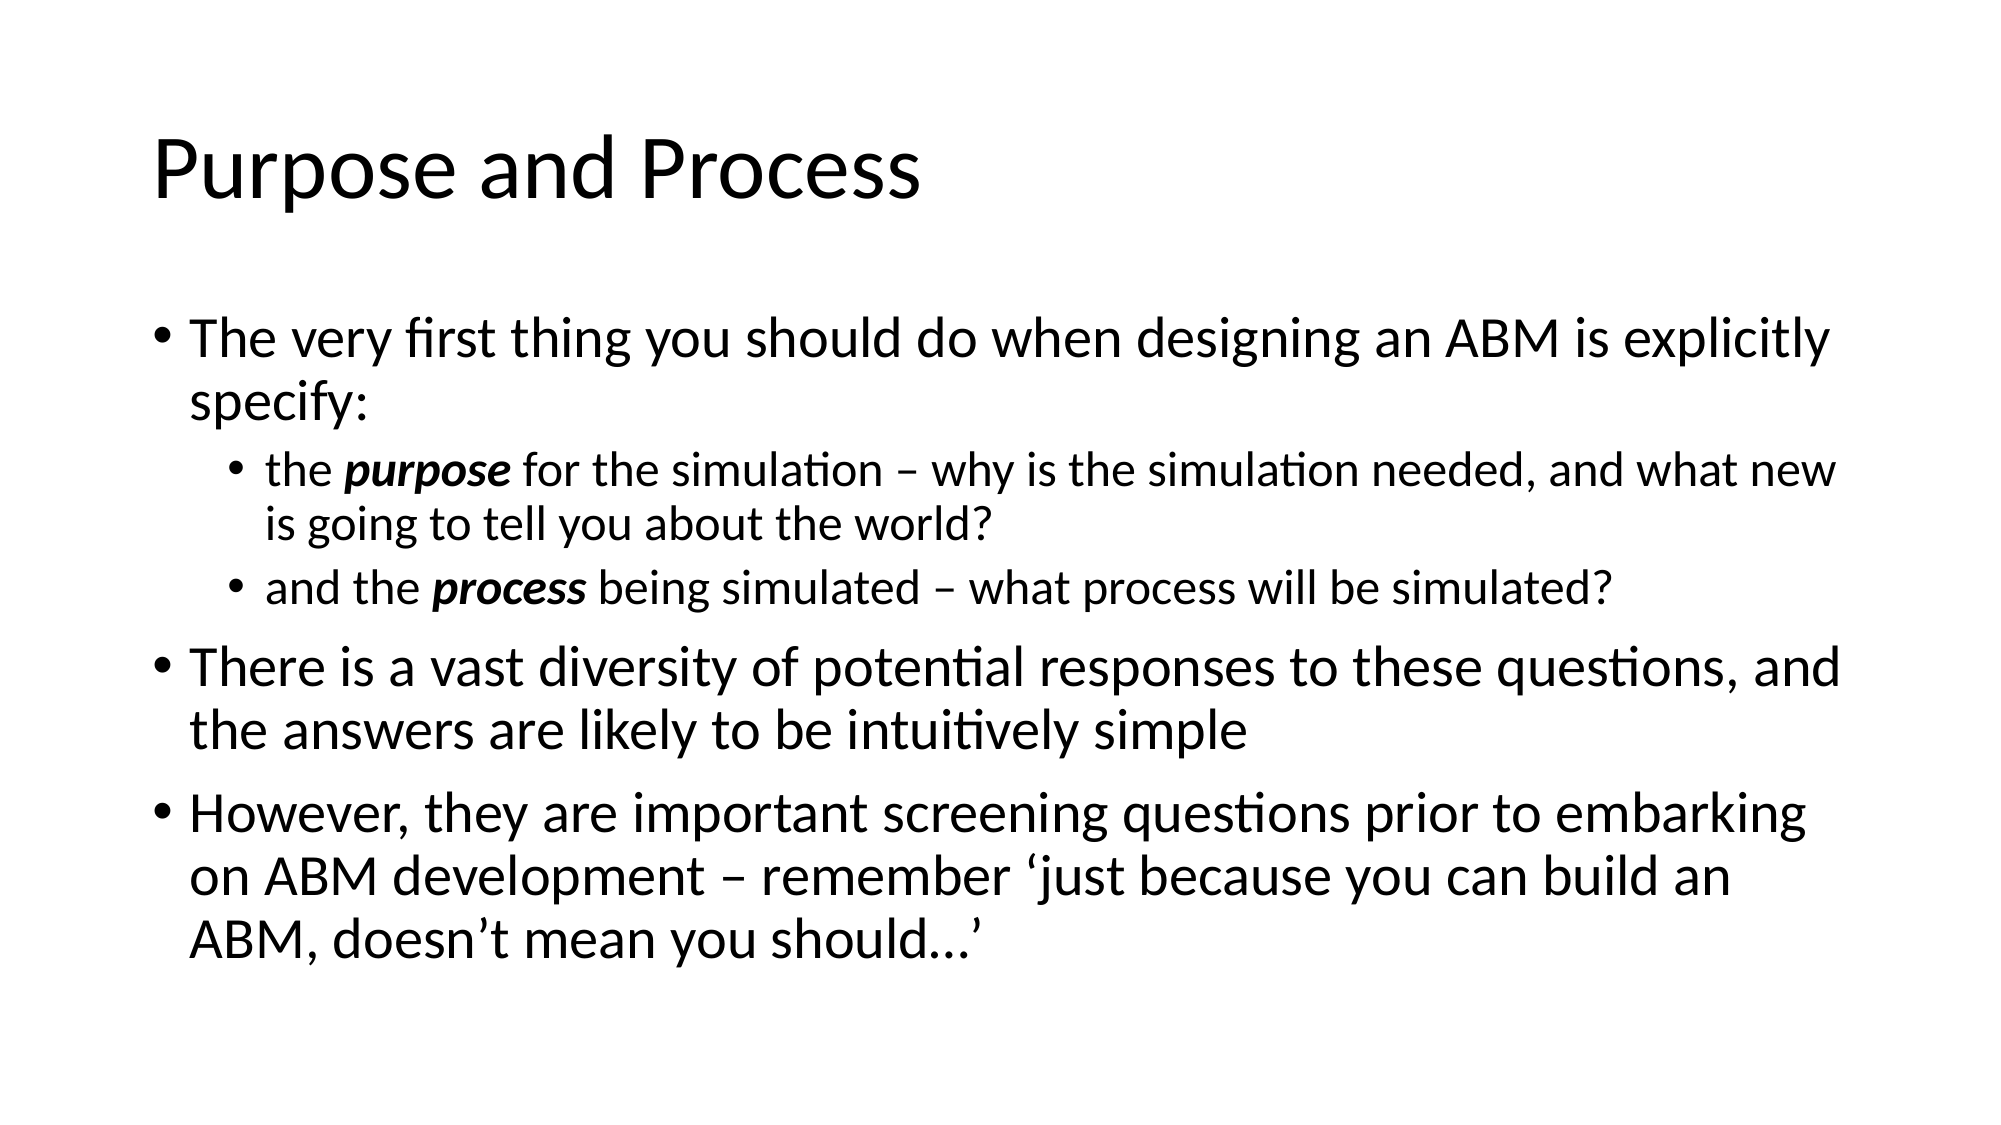

# Purpose and Process
The very first thing you should do when designing an ABM is explicitly specify:
the purpose for the simulation – why is the simulation needed, and what new is going to tell you about the world?
and the process being simulated – what process will be simulated?
There is a vast diversity of potential responses to these questions, and the answers are likely to be intuitively simple
However, they are important screening questions prior to embarking on ABM development – remember ‘just because you can build an ABM, doesn’t mean you should…’